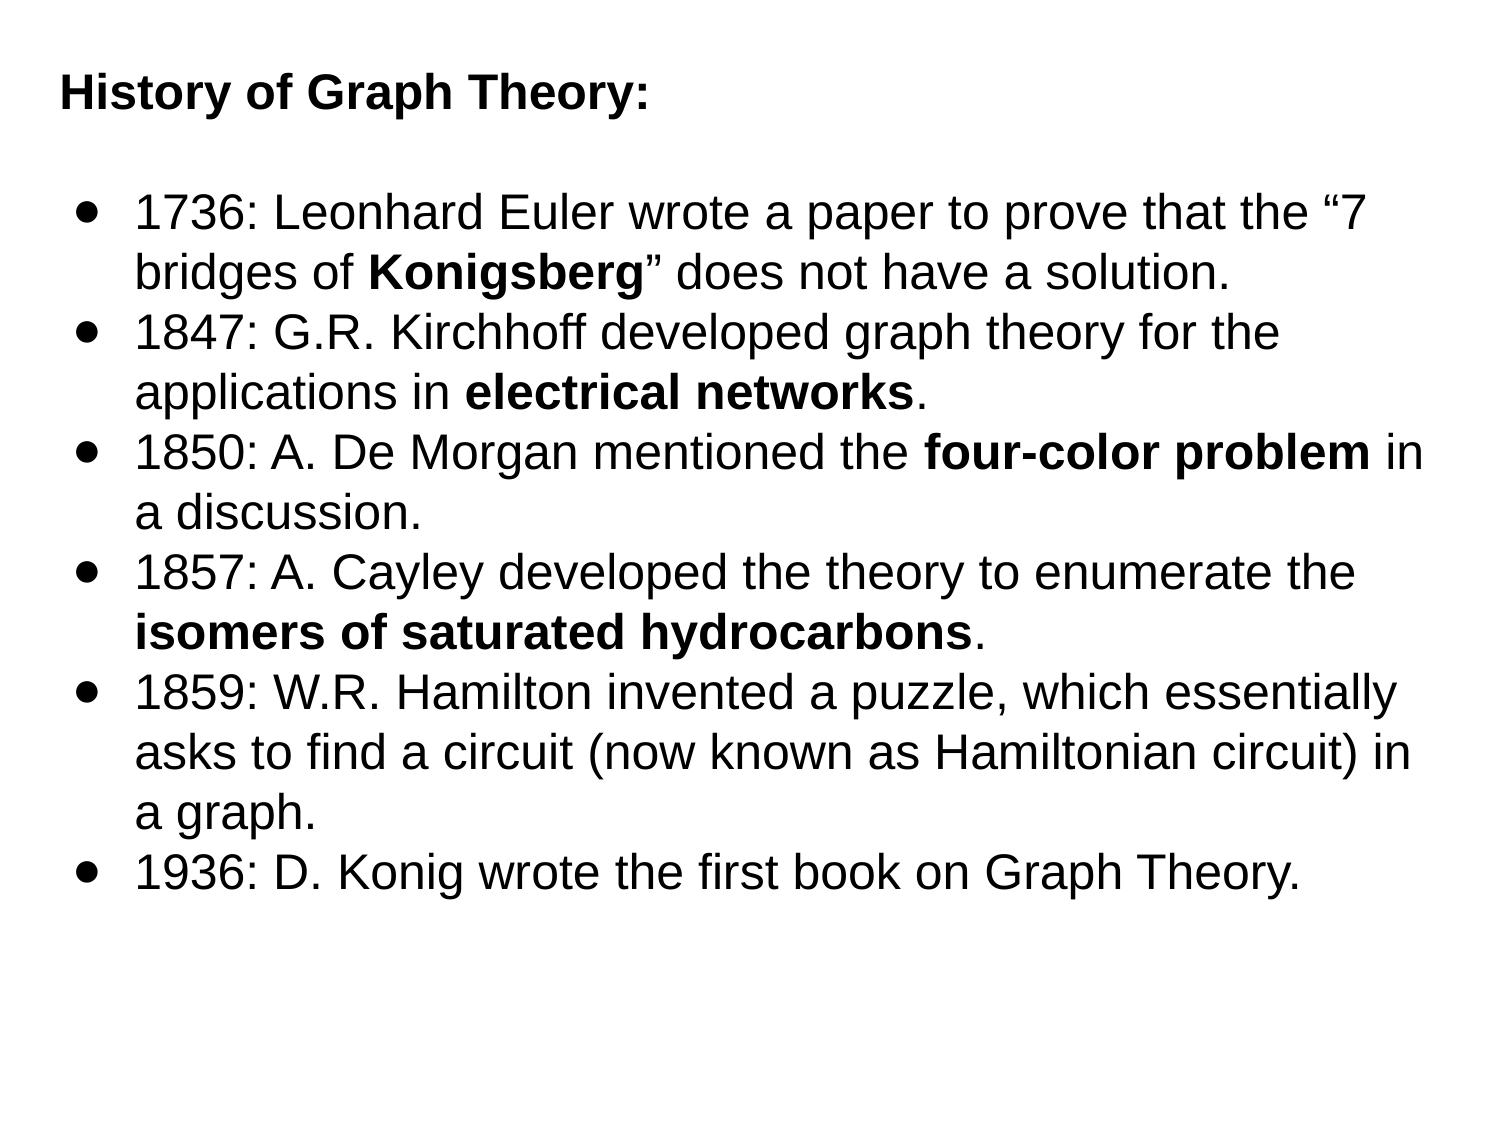

History of Graph Theory:

1736: Leonhard Euler wrote a paper to prove that the “7 bridges of Konigsberg” does not have a solution.
1847: G.R. Kirchhoff developed graph theory for the applications in electrical networks.
1850: A. De Morgan mentioned the four-color problem in a discussion.
1857: A. Cayley developed the theory to enumerate the isomers of saturated hydrocarbons.
1859: W.R. Hamilton invented a puzzle, which essentially asks to find a circuit (now known as Hamiltonian circuit) in a graph.
1936: D. Konig wrote the first book on Graph Theory.